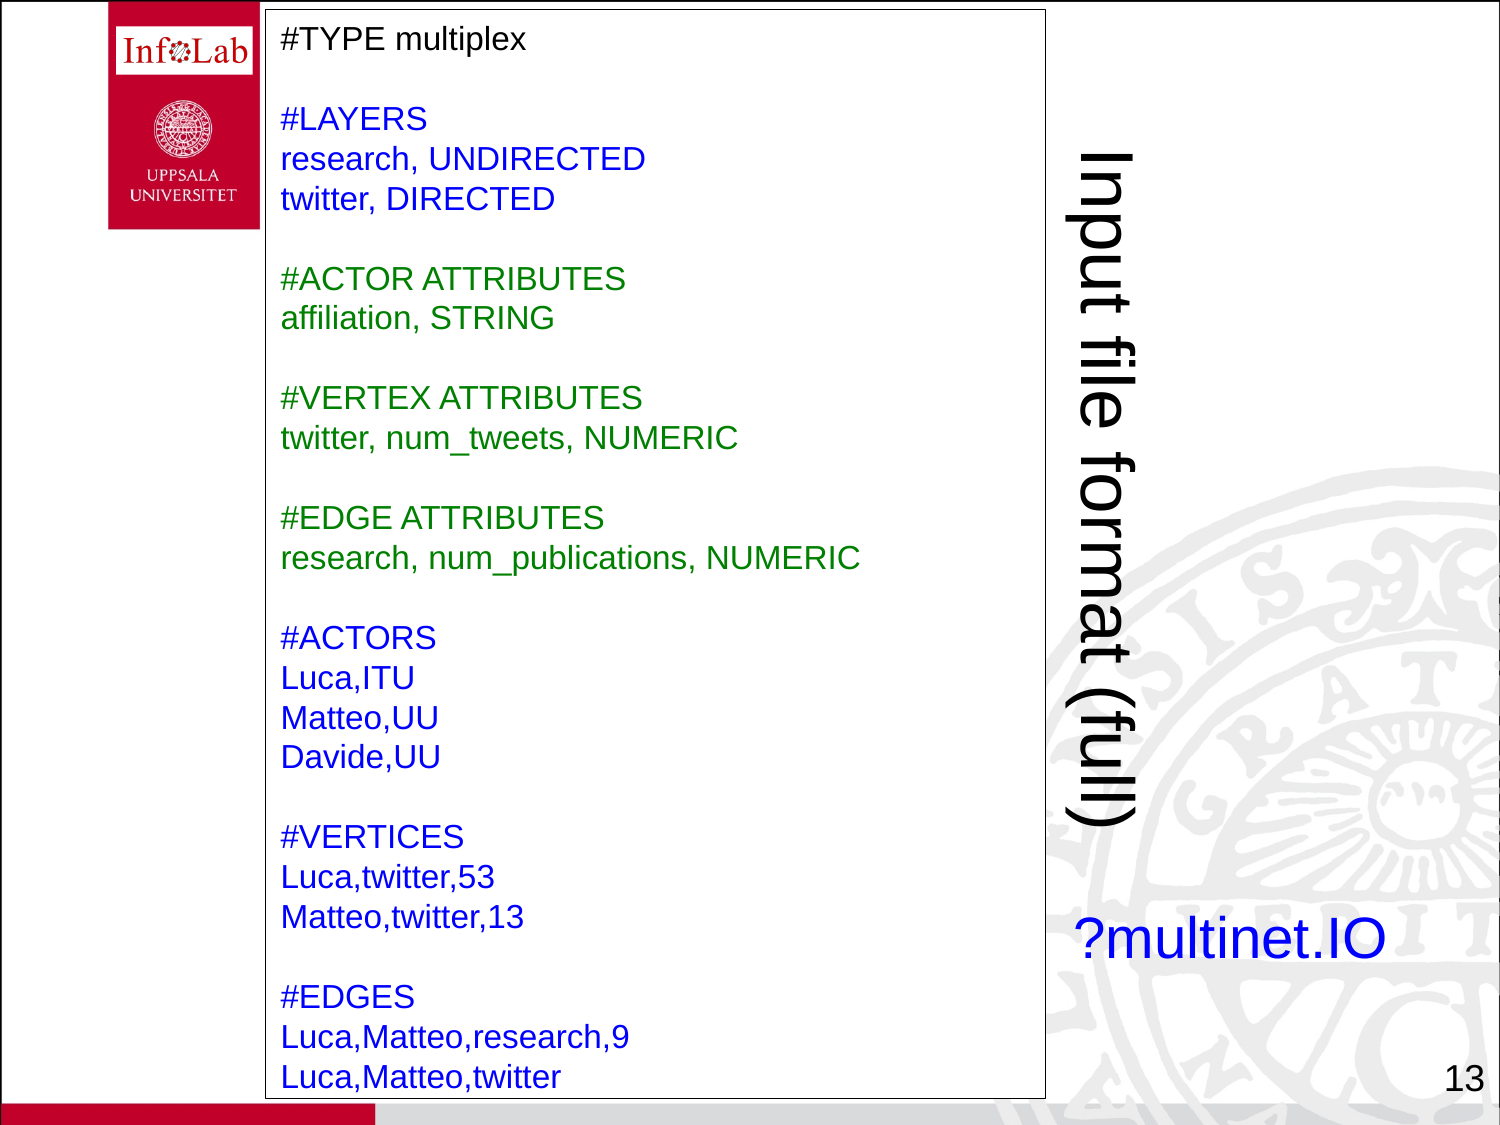

#TYPE multiplex

#LAYERS
research, UNDIRECTED
twitter, DIRECTED

#ACTOR ATTRIBUTES
affiliation, STRING

#VERTEX ATTRIBUTES
twitter, num_tweets, NUMERIC

#EDGE ATTRIBUTES
research, num_publications, NUMERIC

#ACTORS
Luca,ITU
Matteo,UU
Davide,UU

#VERTICES
Luca,twitter,53
Matteo,twitter,13

#EDGES
Luca,Matteo,research,9
Luca,Matteo,twitter
# Input file format (full)
?multinet.IO